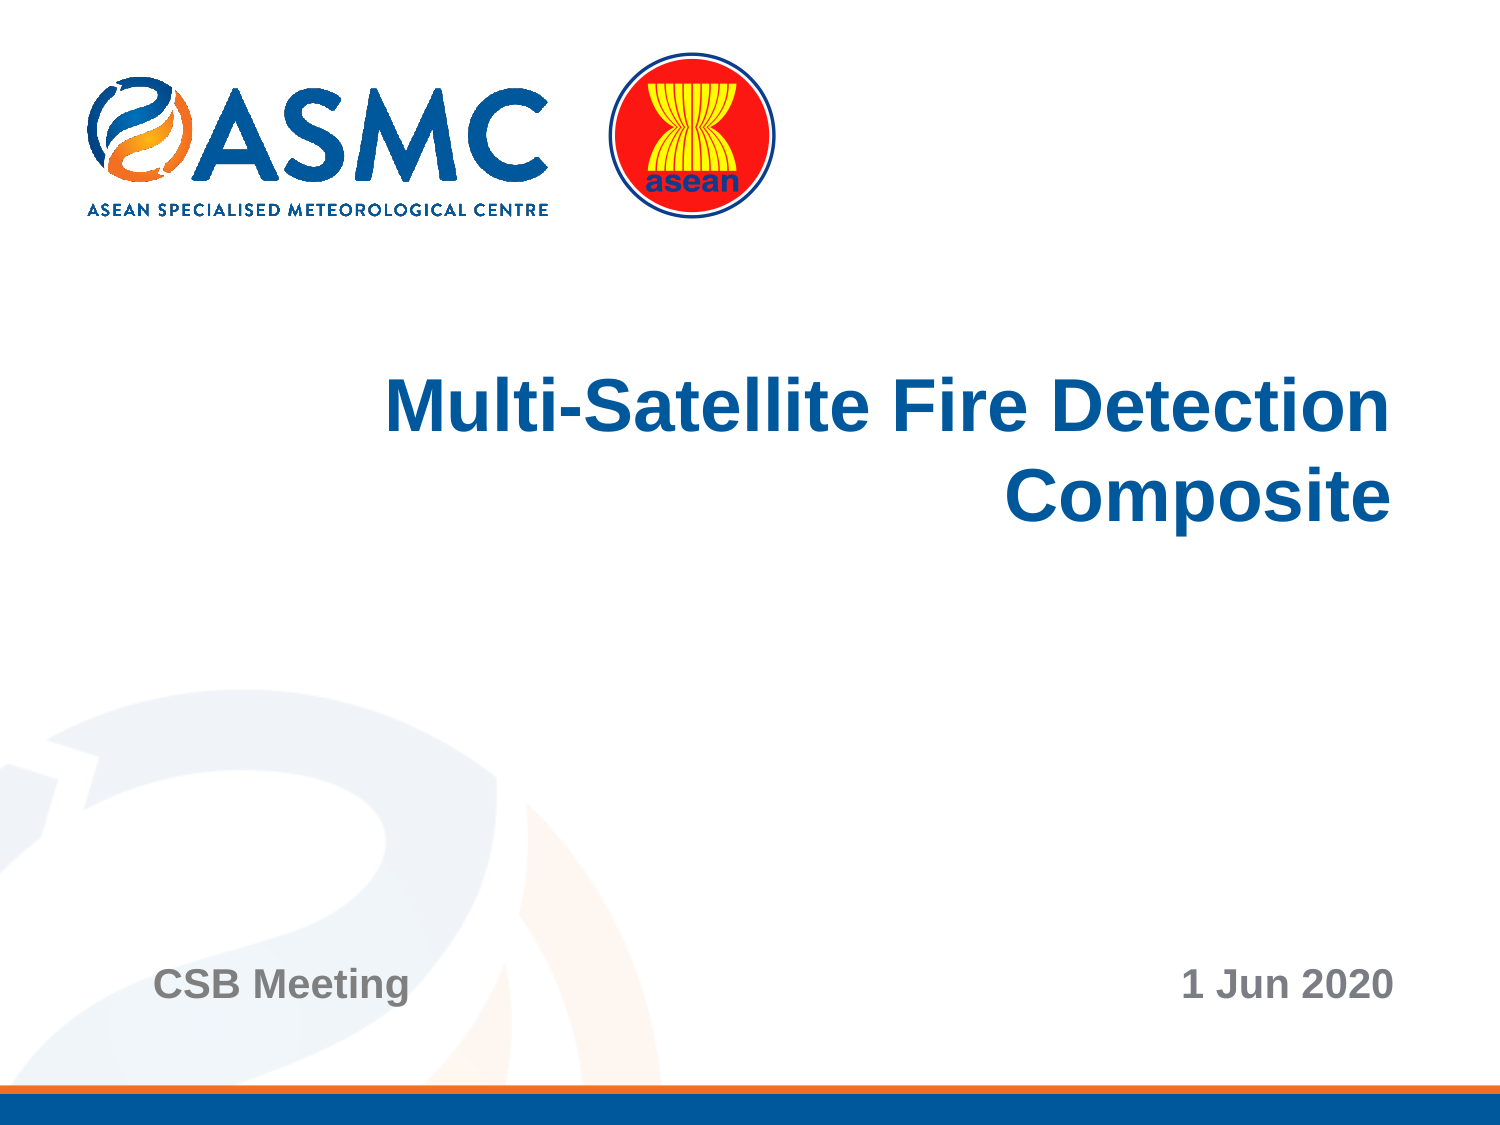

# Multi-Satellite Fire Detection Composite

CSB Meeting
1 Jun 2020